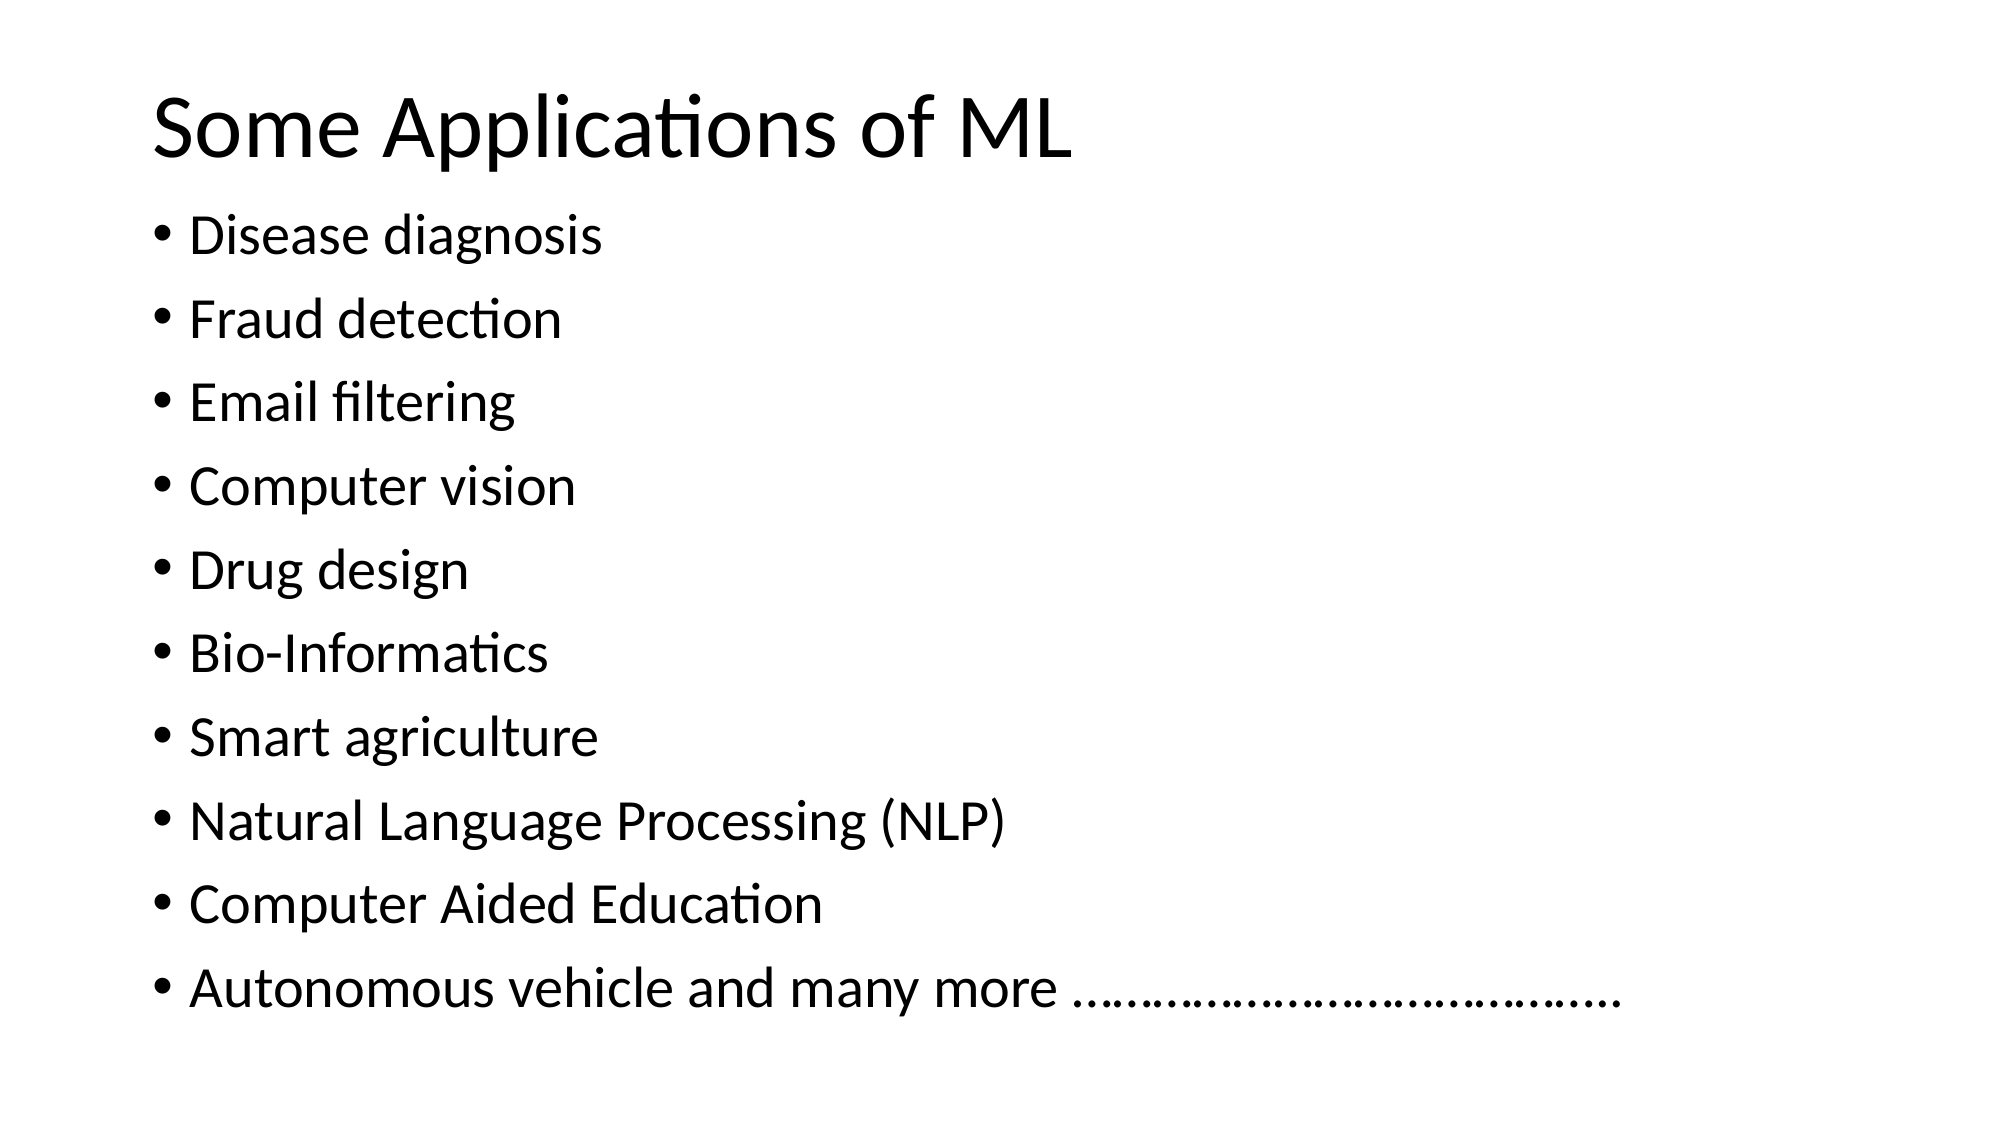

# Some Applications of ML
Disease diagnosis
Fraud detection
Email filtering
Computer vision
Drug design
Bio-Informatics
Smart agriculture
Natural Language Processing (NLP)
Computer Aided Education
Autonomous vehicle and many more …………………………………..